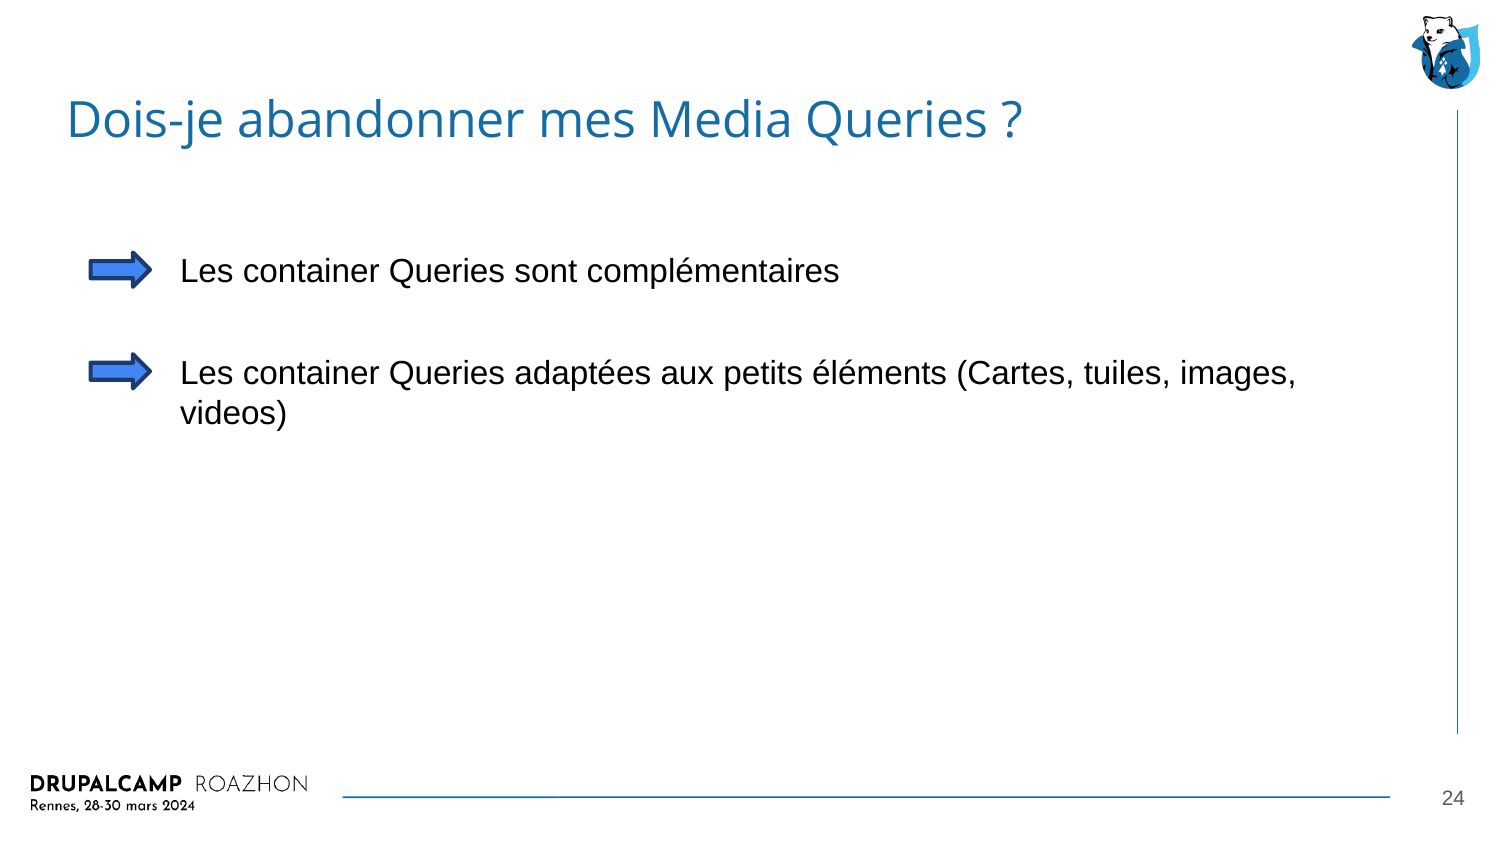

# Dois-je abandonner mes Media Queries ?

Les container Queries sont complémentaires

Les container Queries adaptées aux petits éléments (Cartes, tuiles, images, videos)

24